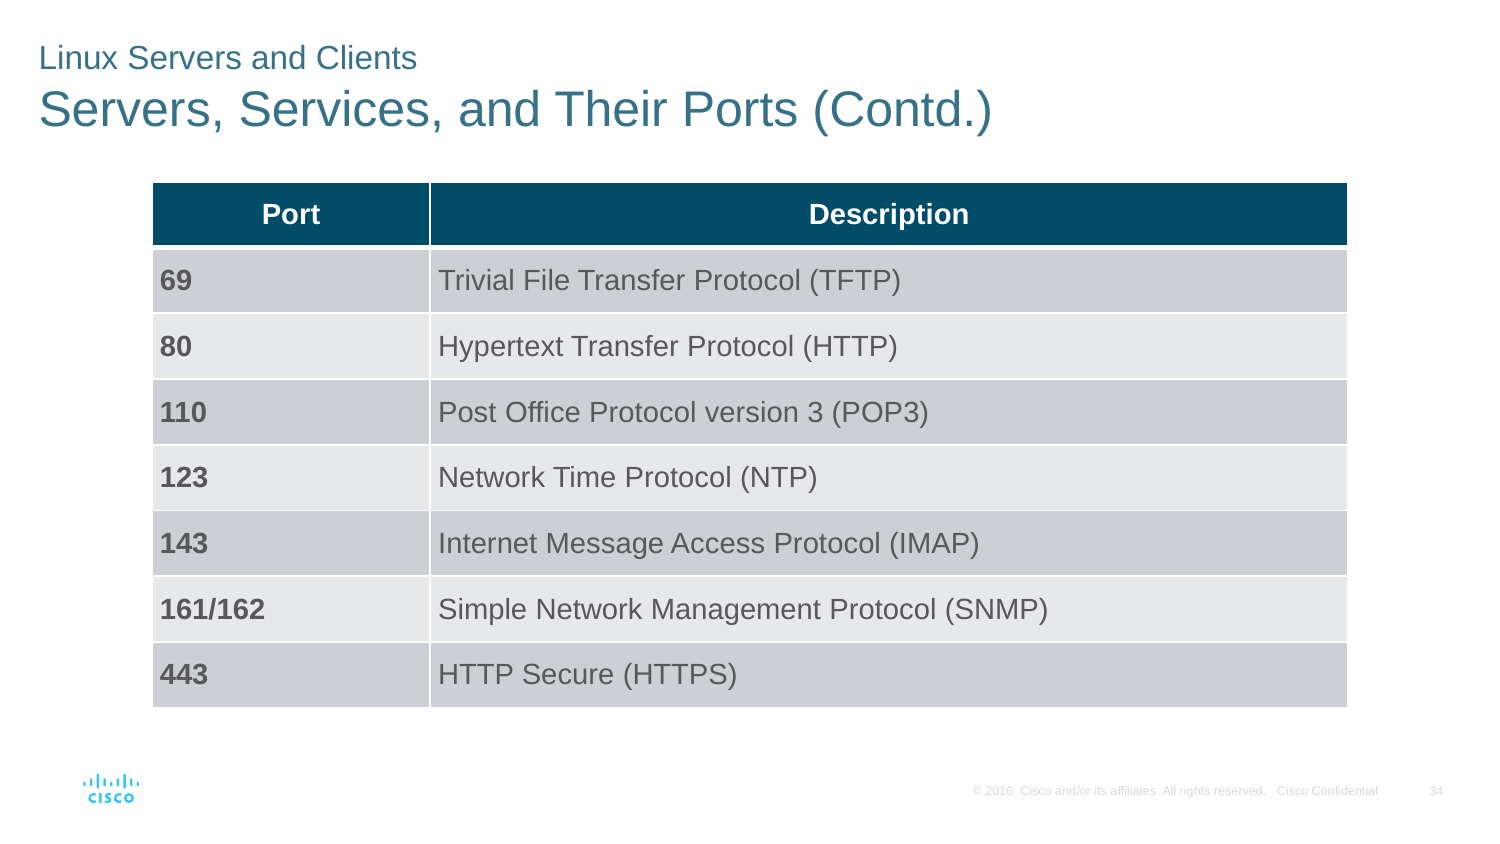

Linux Servers and Clients
Servers, Services, and Their Ports (Contd.)
| Port | Description |
| --- | --- |
| 69 | Trivial File Transfer Protocol (TFTP) |
| 80 | Hypertext Transfer Protocol (HTTP) |
| 110 | Post Office Protocol version 3 (POP3) |
| 123 | Network Time Protocol (NTP) |
| 143 | Internet Message Access Protocol (IMAP) |
| 161/162 | Simple Network Management Protocol (SNMP) |
| 443 | HTTP Secure (HTTPS) |